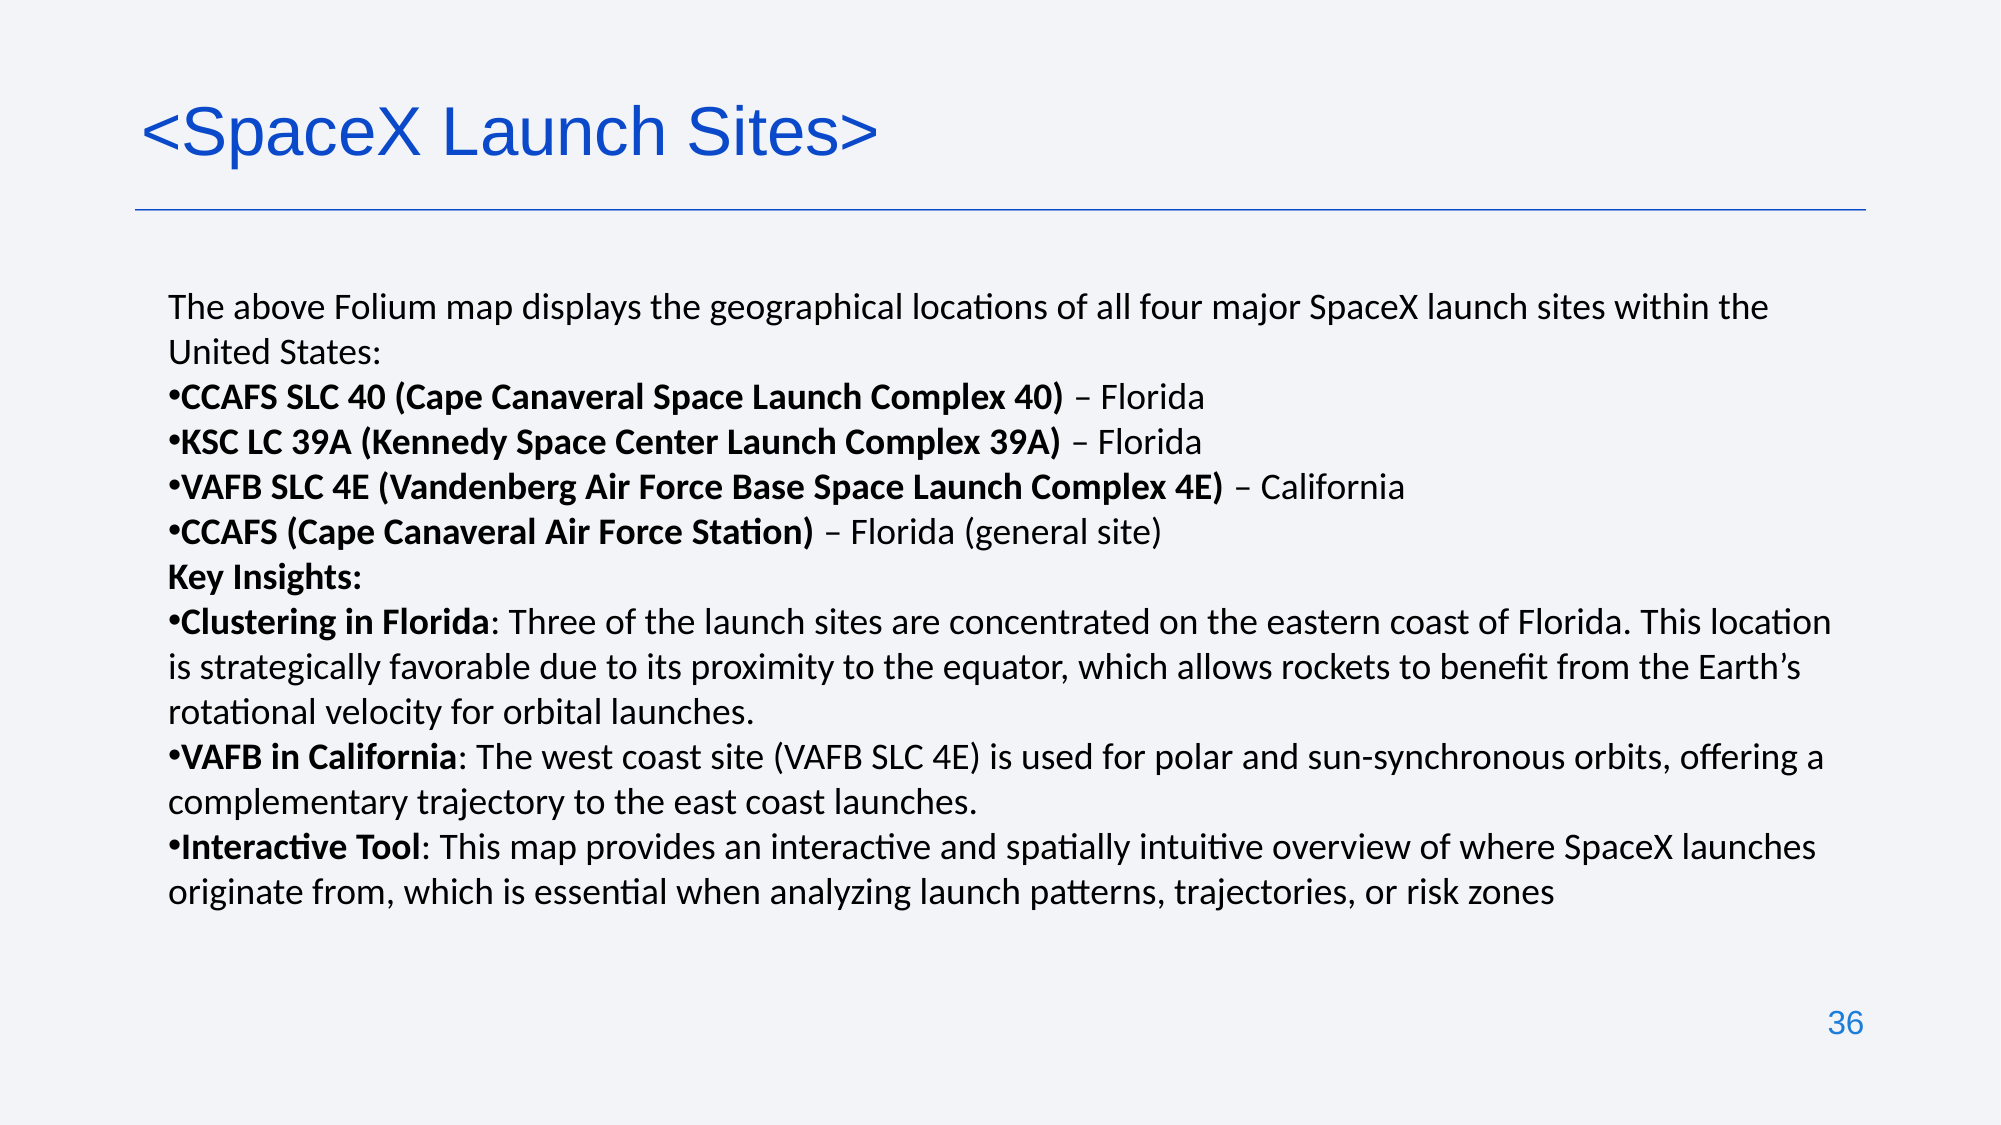

<SpaceX Launch Sites>
The above Folium map displays the geographical locations of all four major SpaceX launch sites within the United States:
CCAFS SLC 40 (Cape Canaveral Space Launch Complex 40) – Florida
KSC LC 39A (Kennedy Space Center Launch Complex 39A) – Florida
VAFB SLC 4E (Vandenberg Air Force Base Space Launch Complex 4E) – California
CCAFS (Cape Canaveral Air Force Station) – Florida (general site)
Key Insights:
Clustering in Florida: Three of the launch sites are concentrated on the eastern coast of Florida. This location is strategically favorable due to its proximity to the equator, which allows rockets to benefit from the Earth’s rotational velocity for orbital launches.
VAFB in California: The west coast site (VAFB SLC 4E) is used for polar and sun-synchronous orbits, offering a complementary trajectory to the east coast launches.
Interactive Tool: This map provides an interactive and spatially intuitive overview of where SpaceX launches originate from, which is essential when analyzing launch patterns, trajectories, or risk zones

36